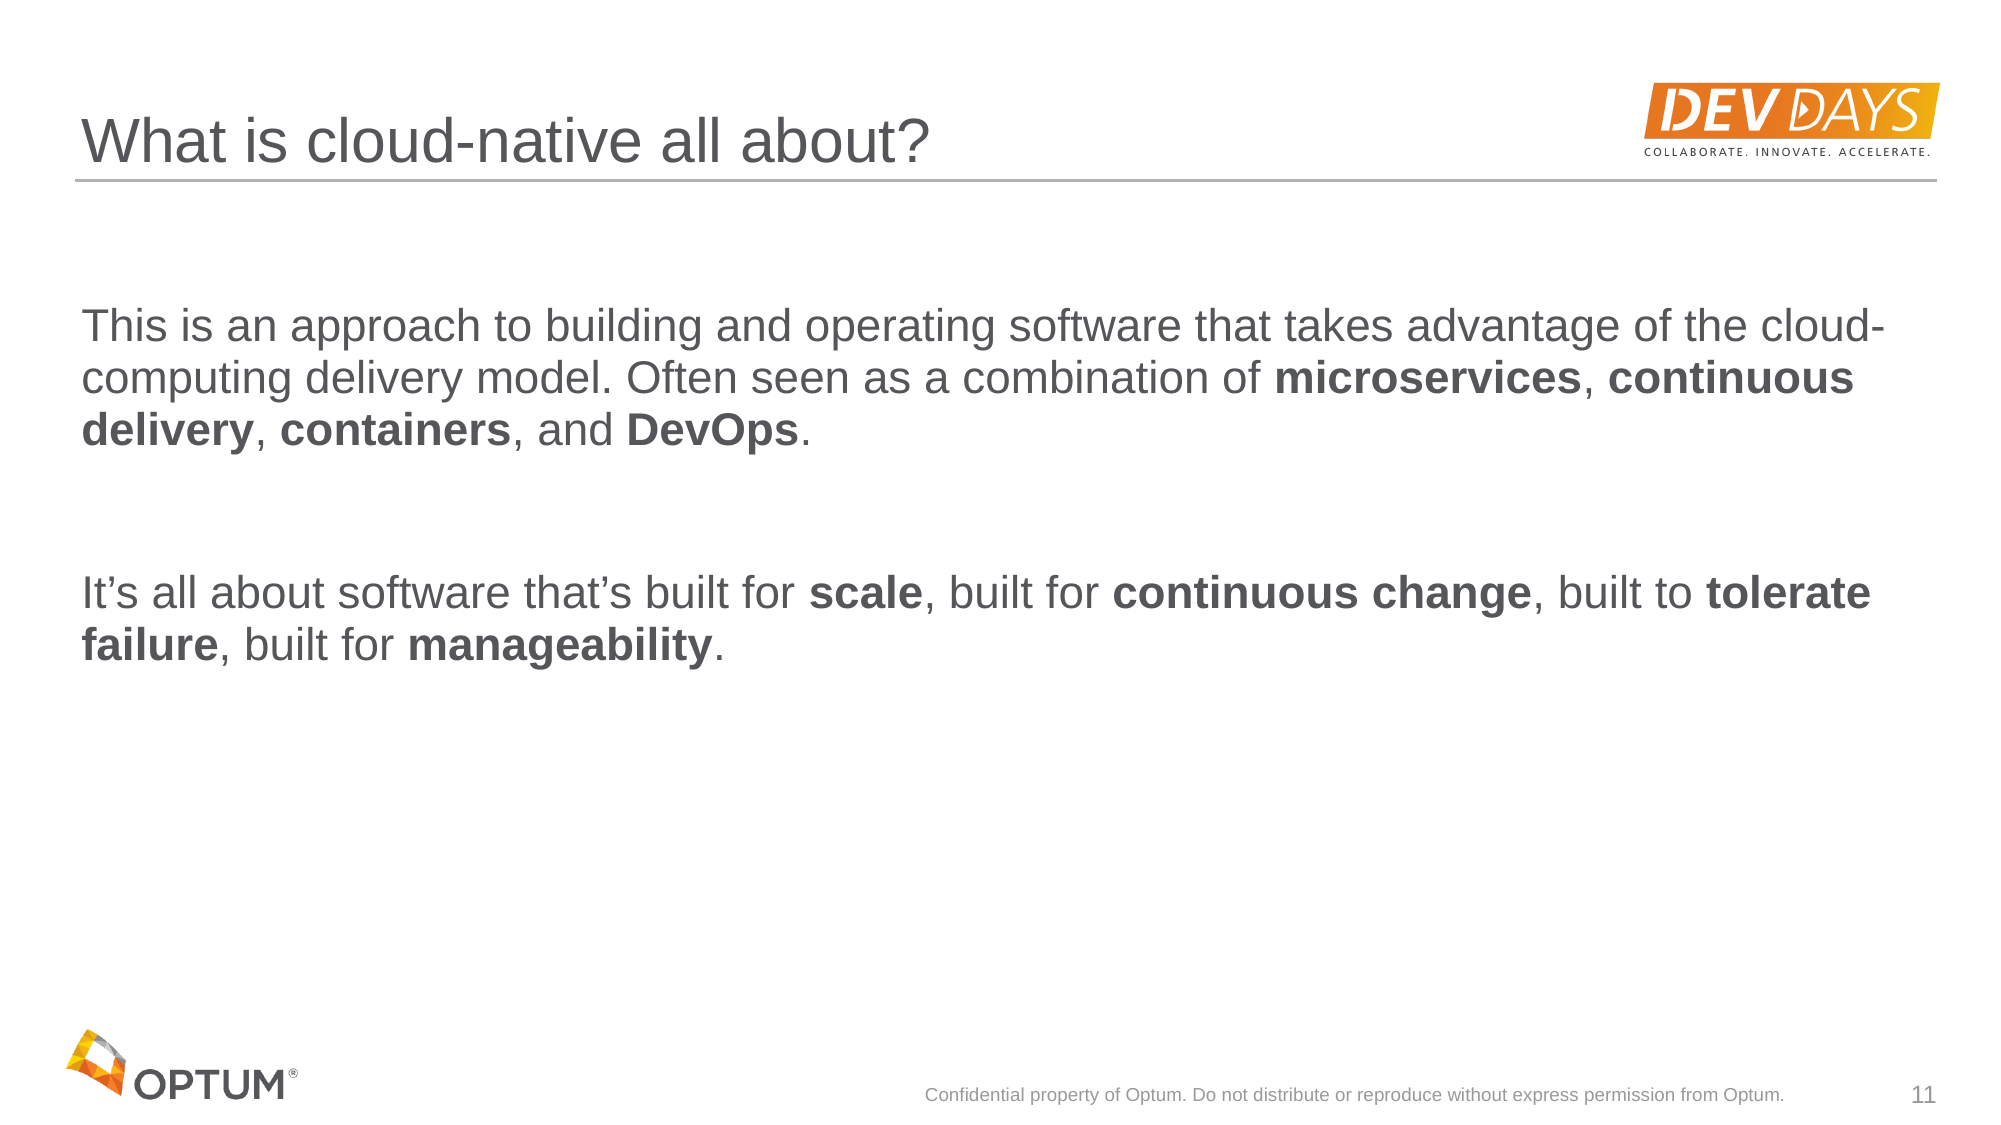

# What is cloud-native all about?
This is an approach to building and operating software that takes advantage of the cloud-computing delivery model. Often seen as a combination of microservices, continuous delivery, containers, and DevOps.

It’s all about software that’s built for scale, built for continuous change, built to tolerate failure, built for manageability.

Confidential property of Optum. Do not distribute or reproduce without express permission from Optum.
11